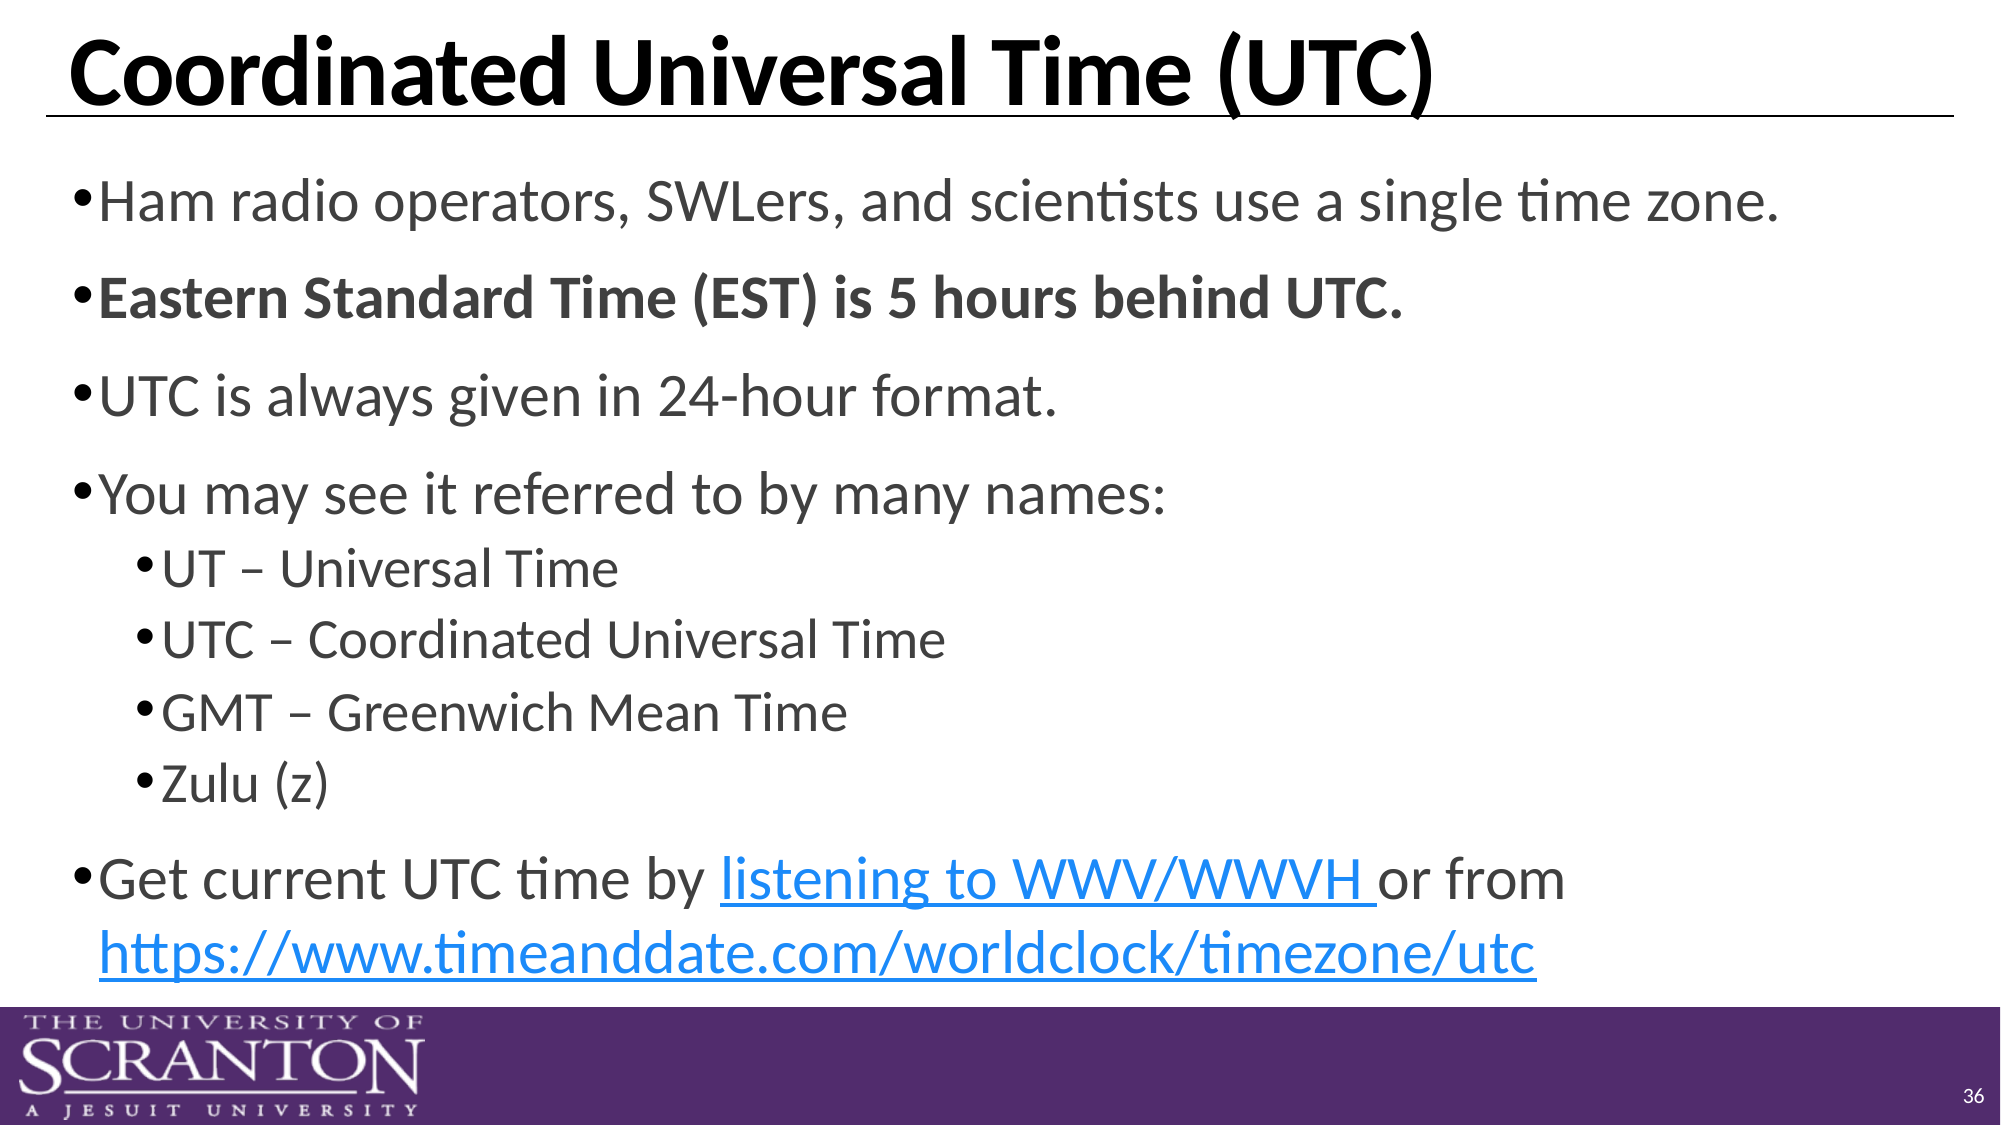

# Coordinated Universal Time (UTC)
Ham radio operators, SWLers, and scientists use a single time zone.
Eastern Standard Time (EST) is 5 hours behind UTC.
UTC is always given in 24-hour format.
You may see it referred to by many names:
UT – Universal Time
UTC – Coordinated Universal Time
GMT – Greenwich Mean Time
Zulu (z)
Get current UTC time by listening to WWV/WWVH or from https://www.timeanddate.com/worldclock/timezone/utc